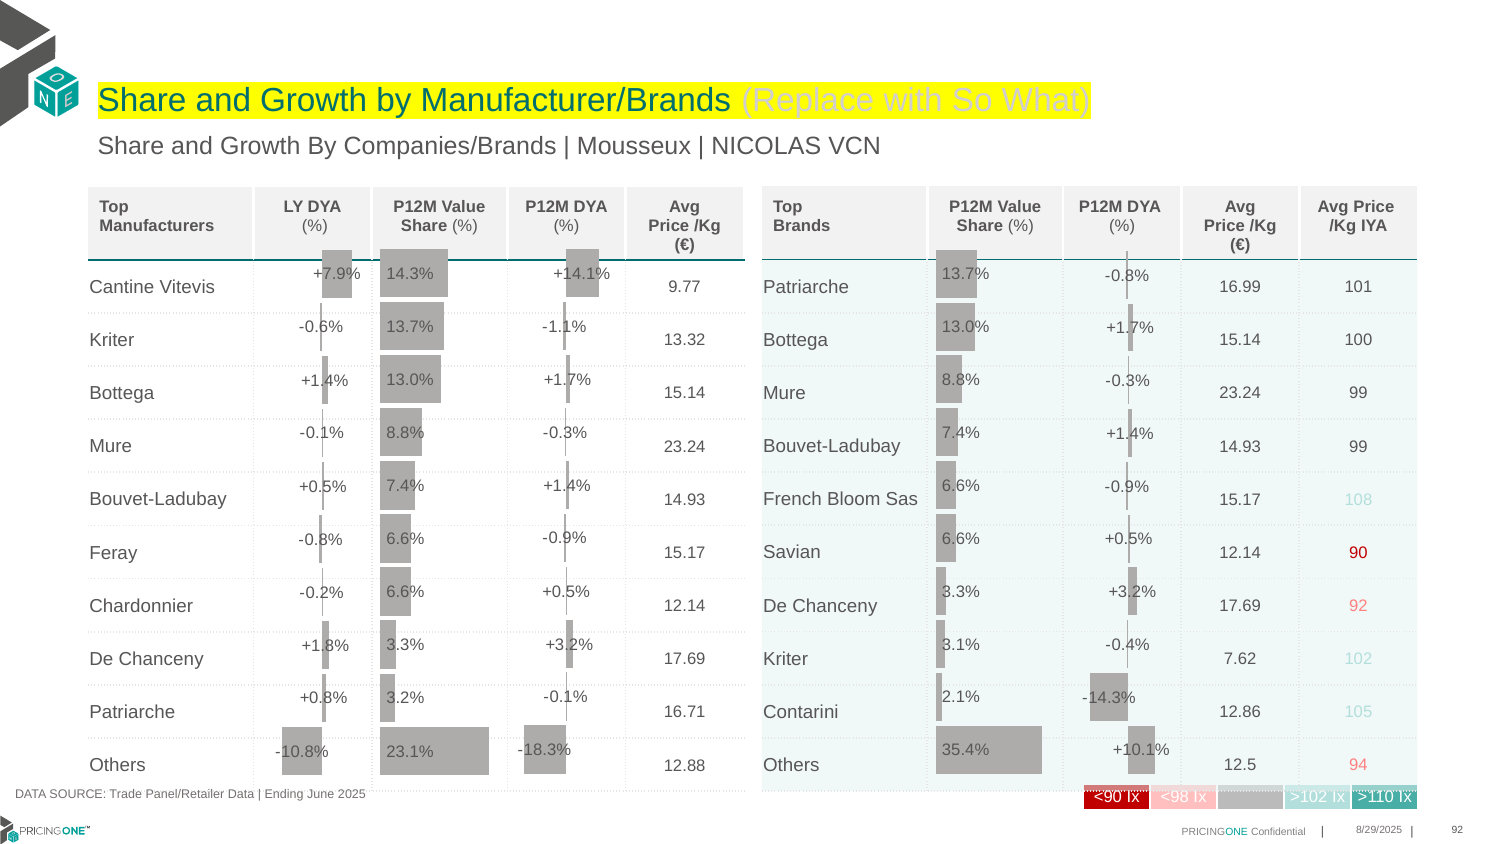

# Share and Growth by Manufacturer/Brands (Replace with So What)

Share and Growth By Companies/Brands | Mousseux | NICOLAS VCN
| Top Brands | P12M Value Share (%) | P12M DYA (%) | Avg Price /Kg (€) | Avg Price /Kg IYA |
| --- | --- | --- | --- | --- |
| Patriarche |  |  | 16.99 | 101 |
| Bottega |  |  | 15.14 | 100 |
| Mure |  |  | 23.24 | 99 |
| Bouvet-Ladubay |  |  | 14.93 | 99 |
| French Bloom Sas |  |  | 15.17 | 108 |
| Savian |  |  | 12.14 | 90 |
| De Chanceny |  |  | 17.69 | 92 |
| Kriter |  |  | 7.62 | 102 |
| Contarini |  |  | 12.86 | 105 |
| Others |  |  | 12.5 | 94 |
| Top Manufacturers | LY DYA (%) | P12M Value Share (%) | P12M DYA (%) | Avg Price /Kg (€) |
| --- | --- | --- | --- | --- |
| Cantine Vitevis |  |  |  | 9.77 |
| Kriter |  |  |  | 13.32 |
| Bottega |  |  |  | 15.14 |
| Mure |  |  |  | 23.24 |
| Bouvet-Ladubay |  |  |  | 14.93 |
| Feray |  |  |  | 15.17 |
| Chardonnier |  |  |  | 12.14 |
| De Chanceny |  |  |  | 17.69 |
| Patriarche |  |  |  | 16.71 |
| Others |  |  |  | 12.88 |

### Chart

| Category | Share DYA P12M |
|---|---|
|  | 0.14077678615555245 |

### Chart

| Category | Value Share P12M |
|---|---|
|  | 0.1434462100561164 |

### Chart

| Category | Share DYA LY |
|---|---|
|  | 0.07901684360986673 |

### Chart

| Category | Value Share |
|---|---|
|  | 0.13743390880667386 |

### Chart

| Category | Share DYA |
|---|---|
|  | -0.008428374384956083 |
DATA SOURCE: Trade Panel/Retailer Data | Ending June 2025
| <90 Ix | <98 Ix |  | >102 Ix | >110 Ix |
| --- | --- | --- | --- | --- |

8/29/2025
92